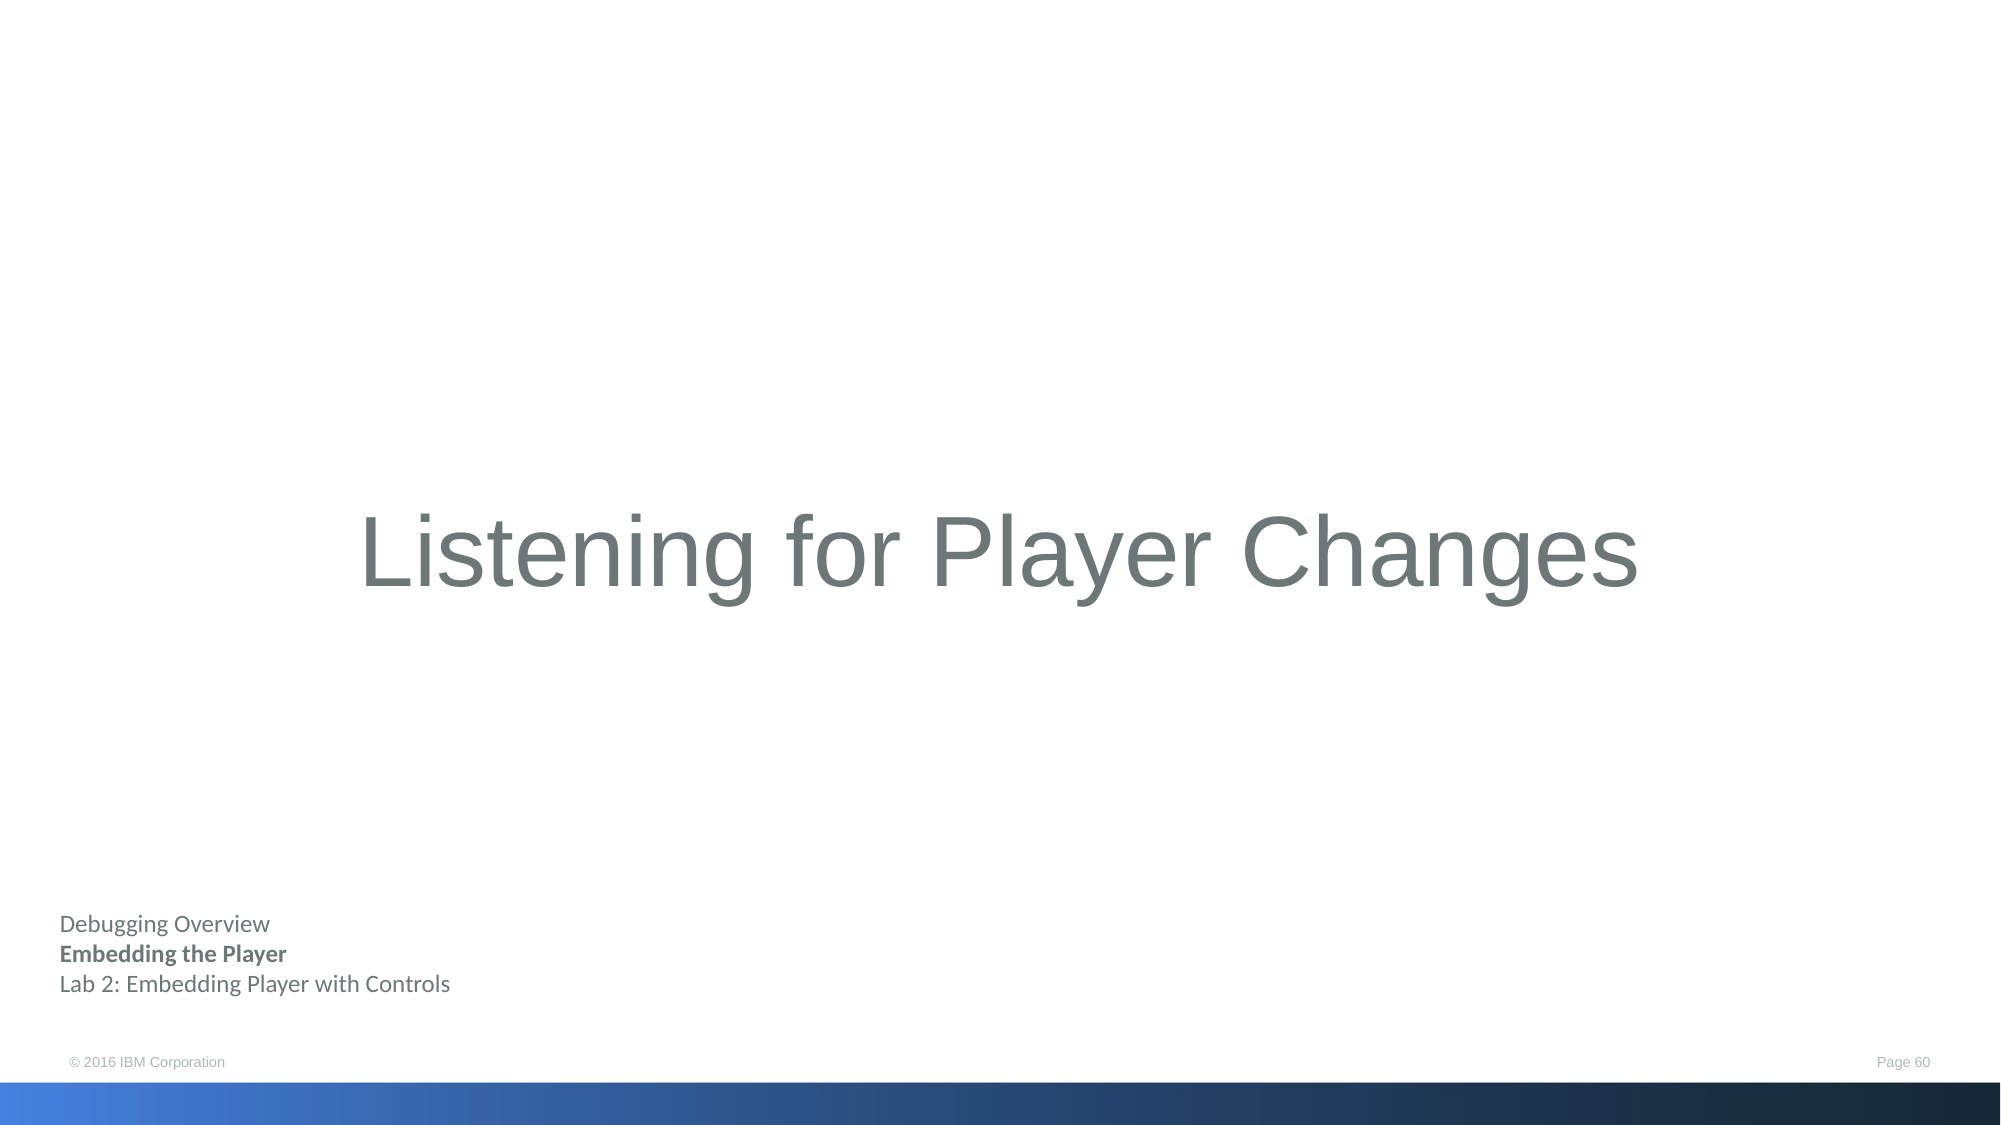

Listening for Player Changes
Debugging Overview
Embedding the Player
Lab 2: Embedding Player with Controls